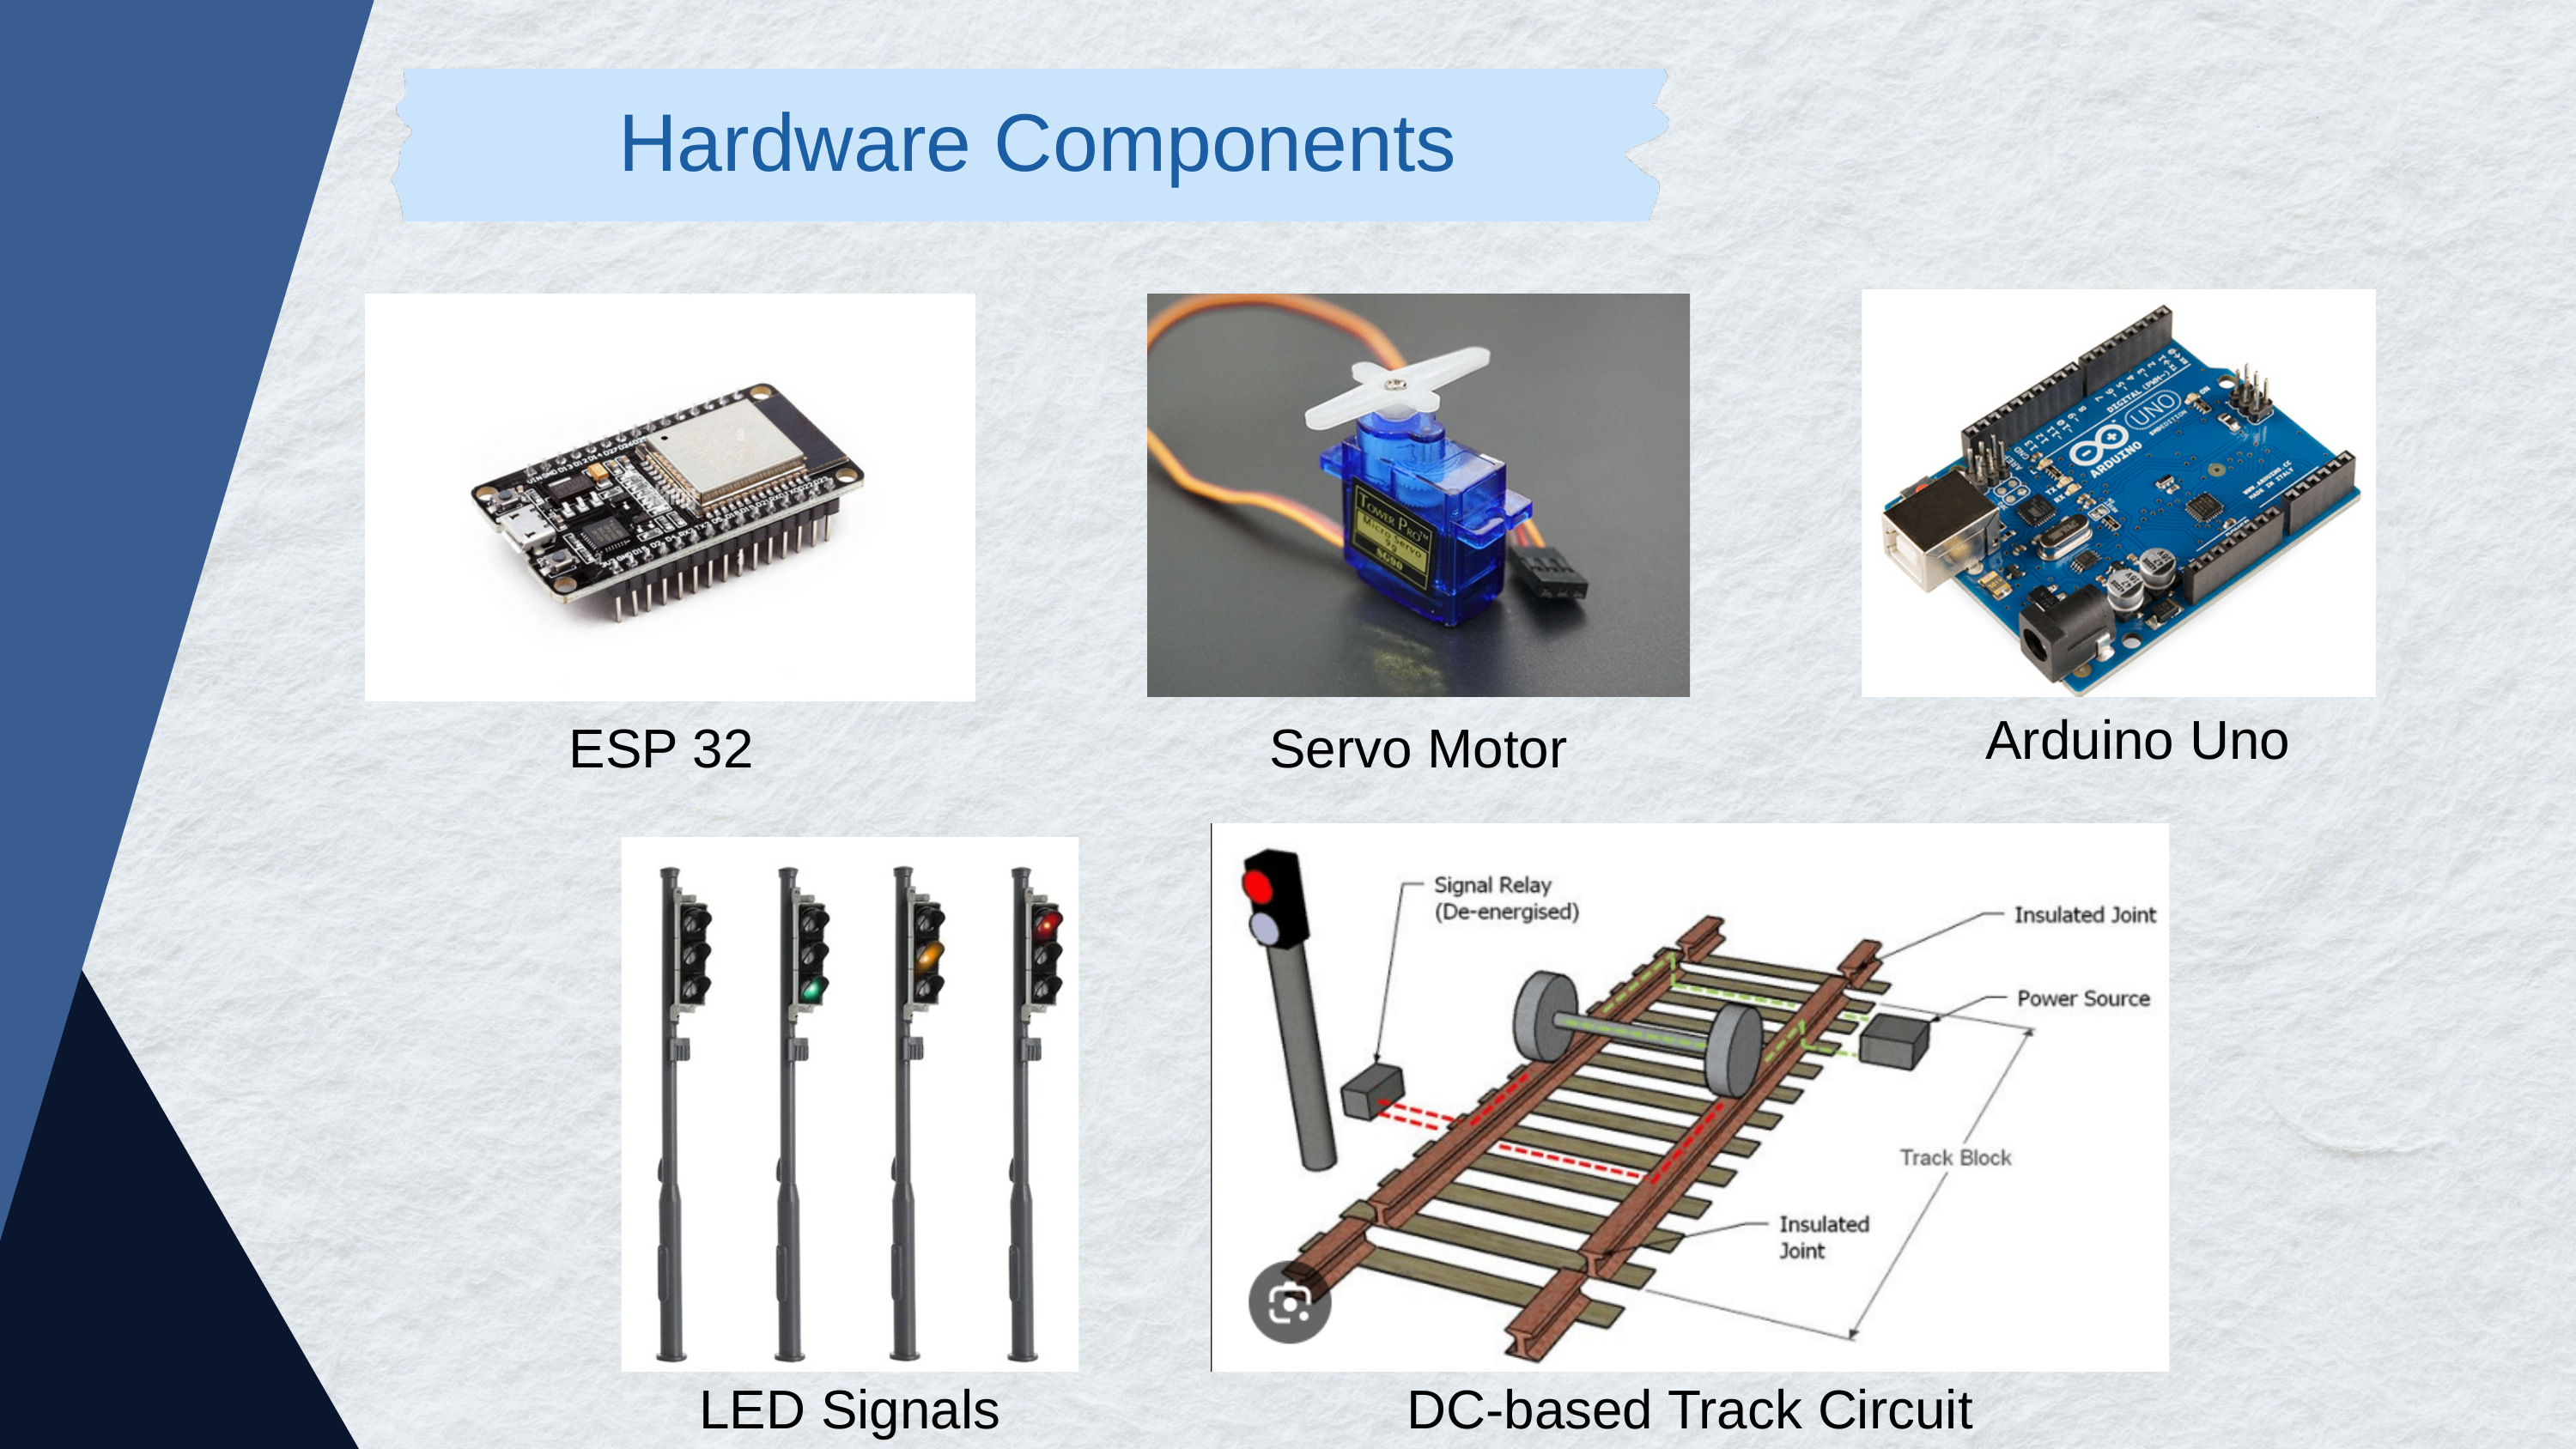

Hardware Components

Arduino Uno
ESP 32
Servo Motor

LED Signals
DC-based Track Circuit